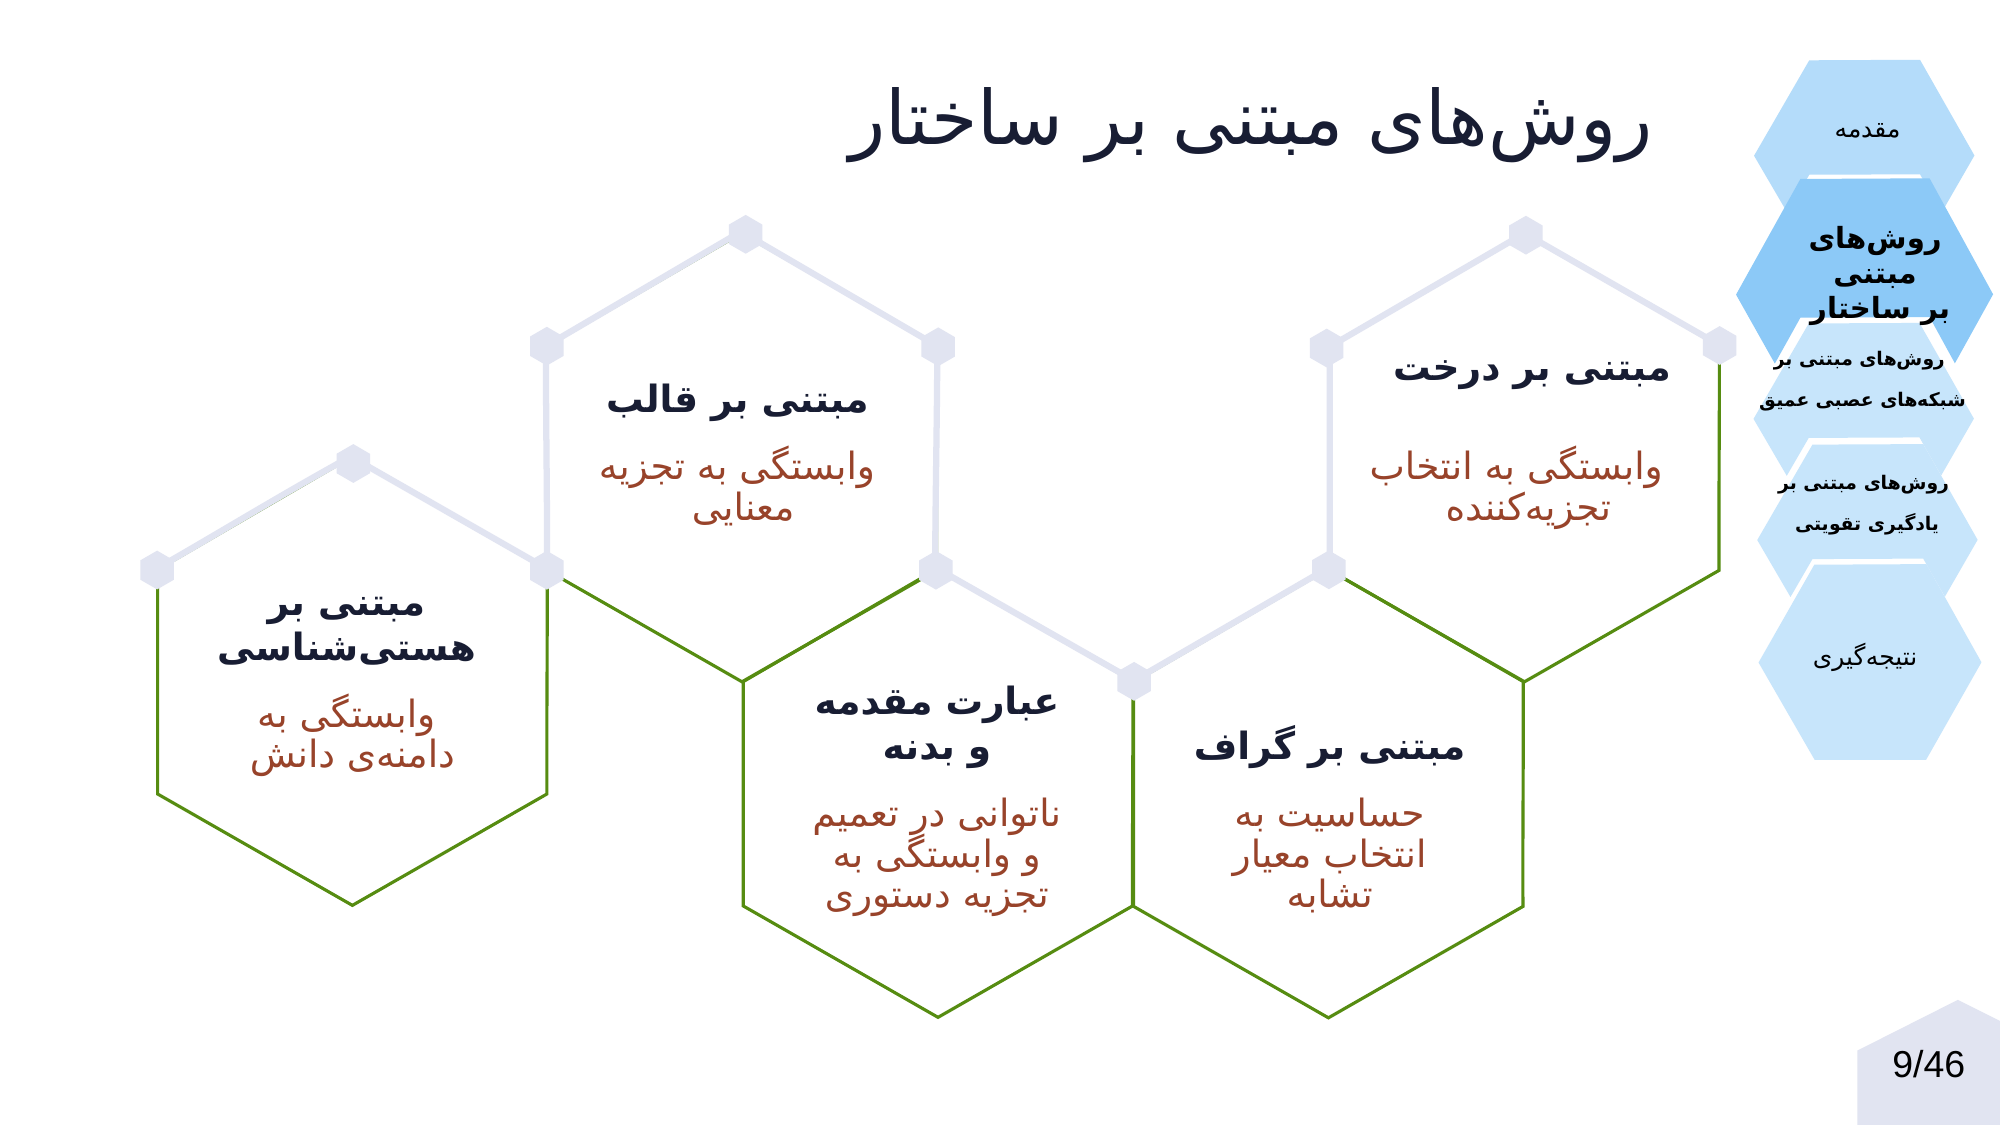

# روش‌های مبتنی بر ساختار
مبتنی بر درخت
مبتنی بر قالب
وابستگی به تجزیه معنایی
وابستگی به انتخاب تجزیه‌کننده
مبتنی بر هستی‌شناسی
وابستگی به دامنه‌ی دانش
عبارت مقدمه و بدنه
مبتنی بر گراف
ناتوانی در تعمیم و وابستگی به تجزیه دستوری
حساسیت به انتخاب معیار تشابه
9/46